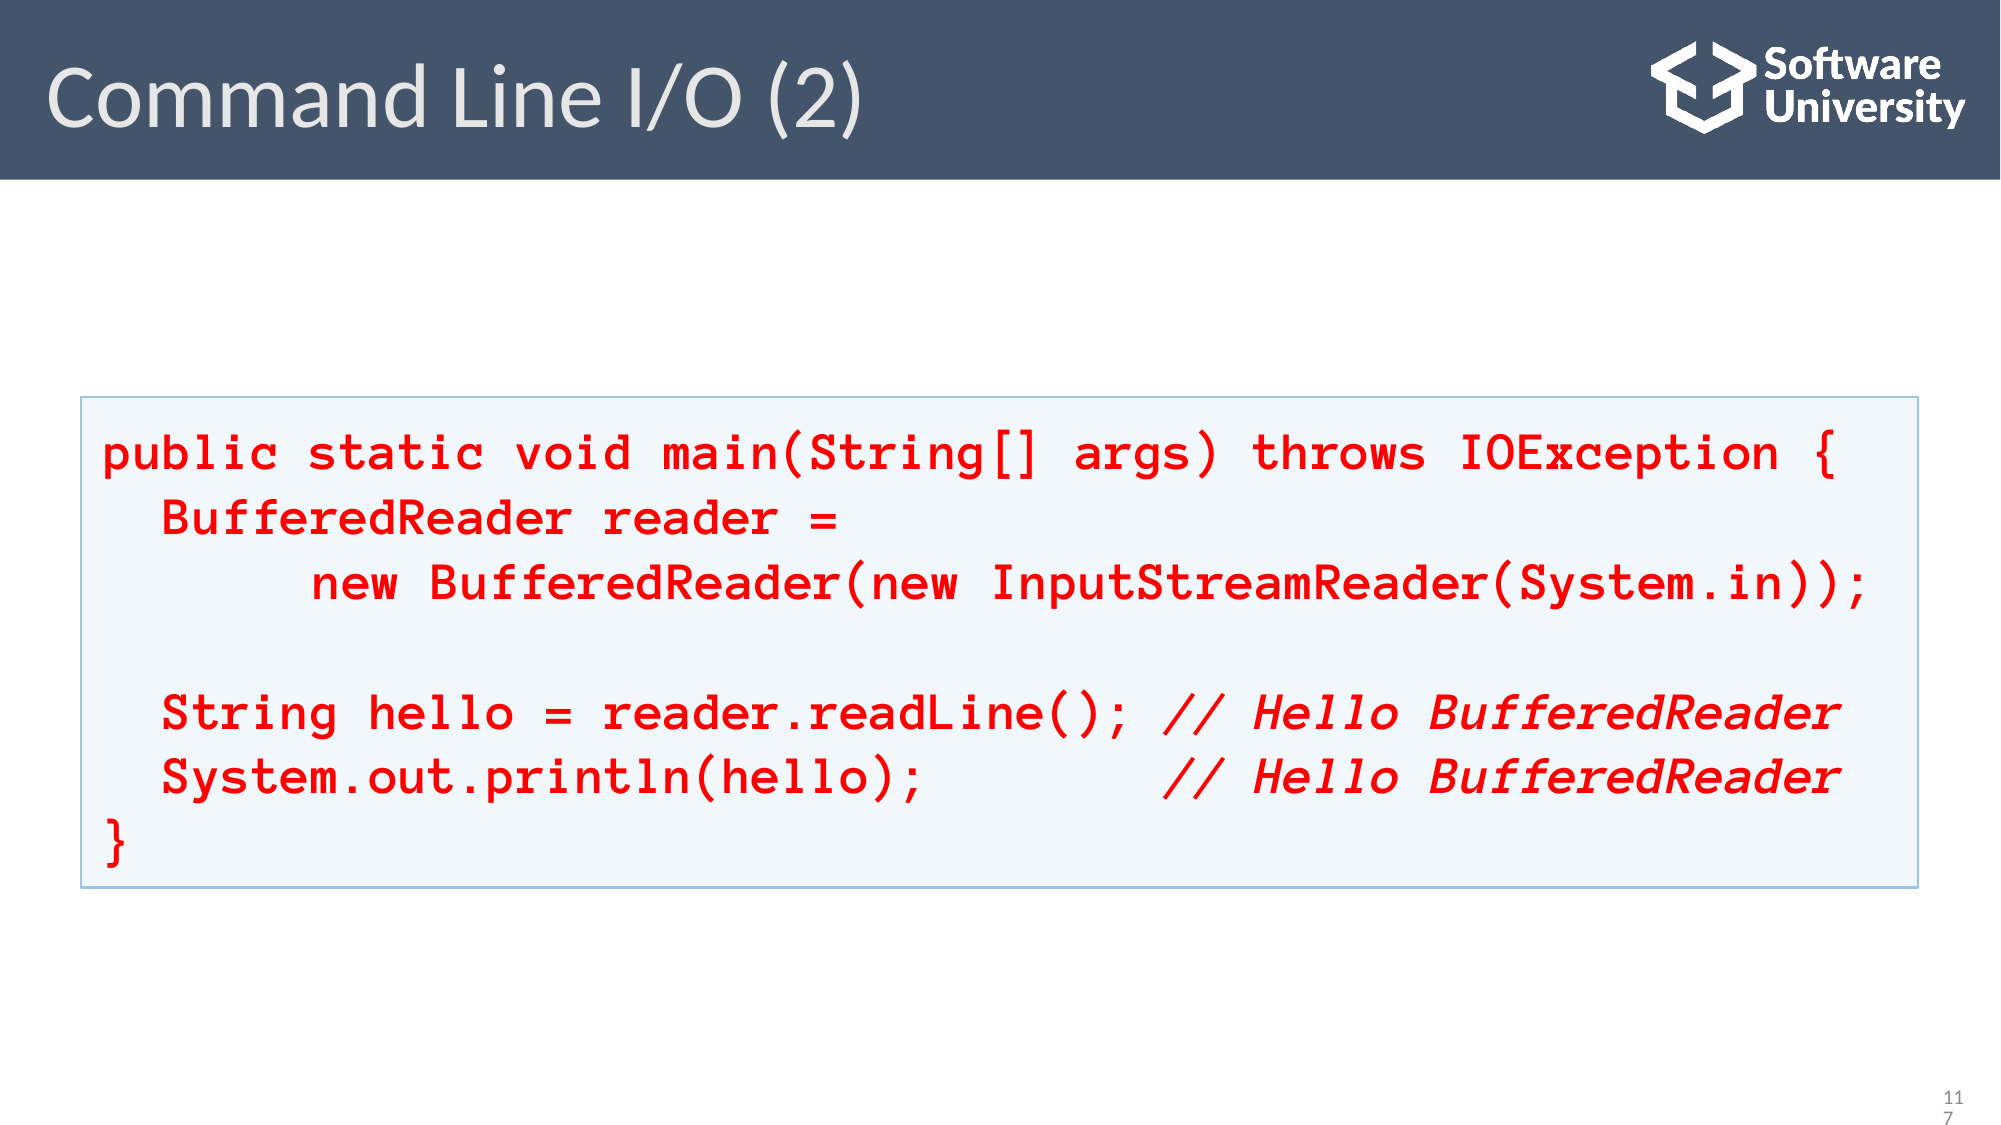

# Command Line I/O (2)

public static void main(String[] args) throws IOException {
  BufferedReader reader =
	  new BufferedReader(new InputStreamReader(System.in));

  String hello = reader.readLine(); // Hello BufferedReader
  System.out.println(hello);        // Hello BufferedReader
}
117